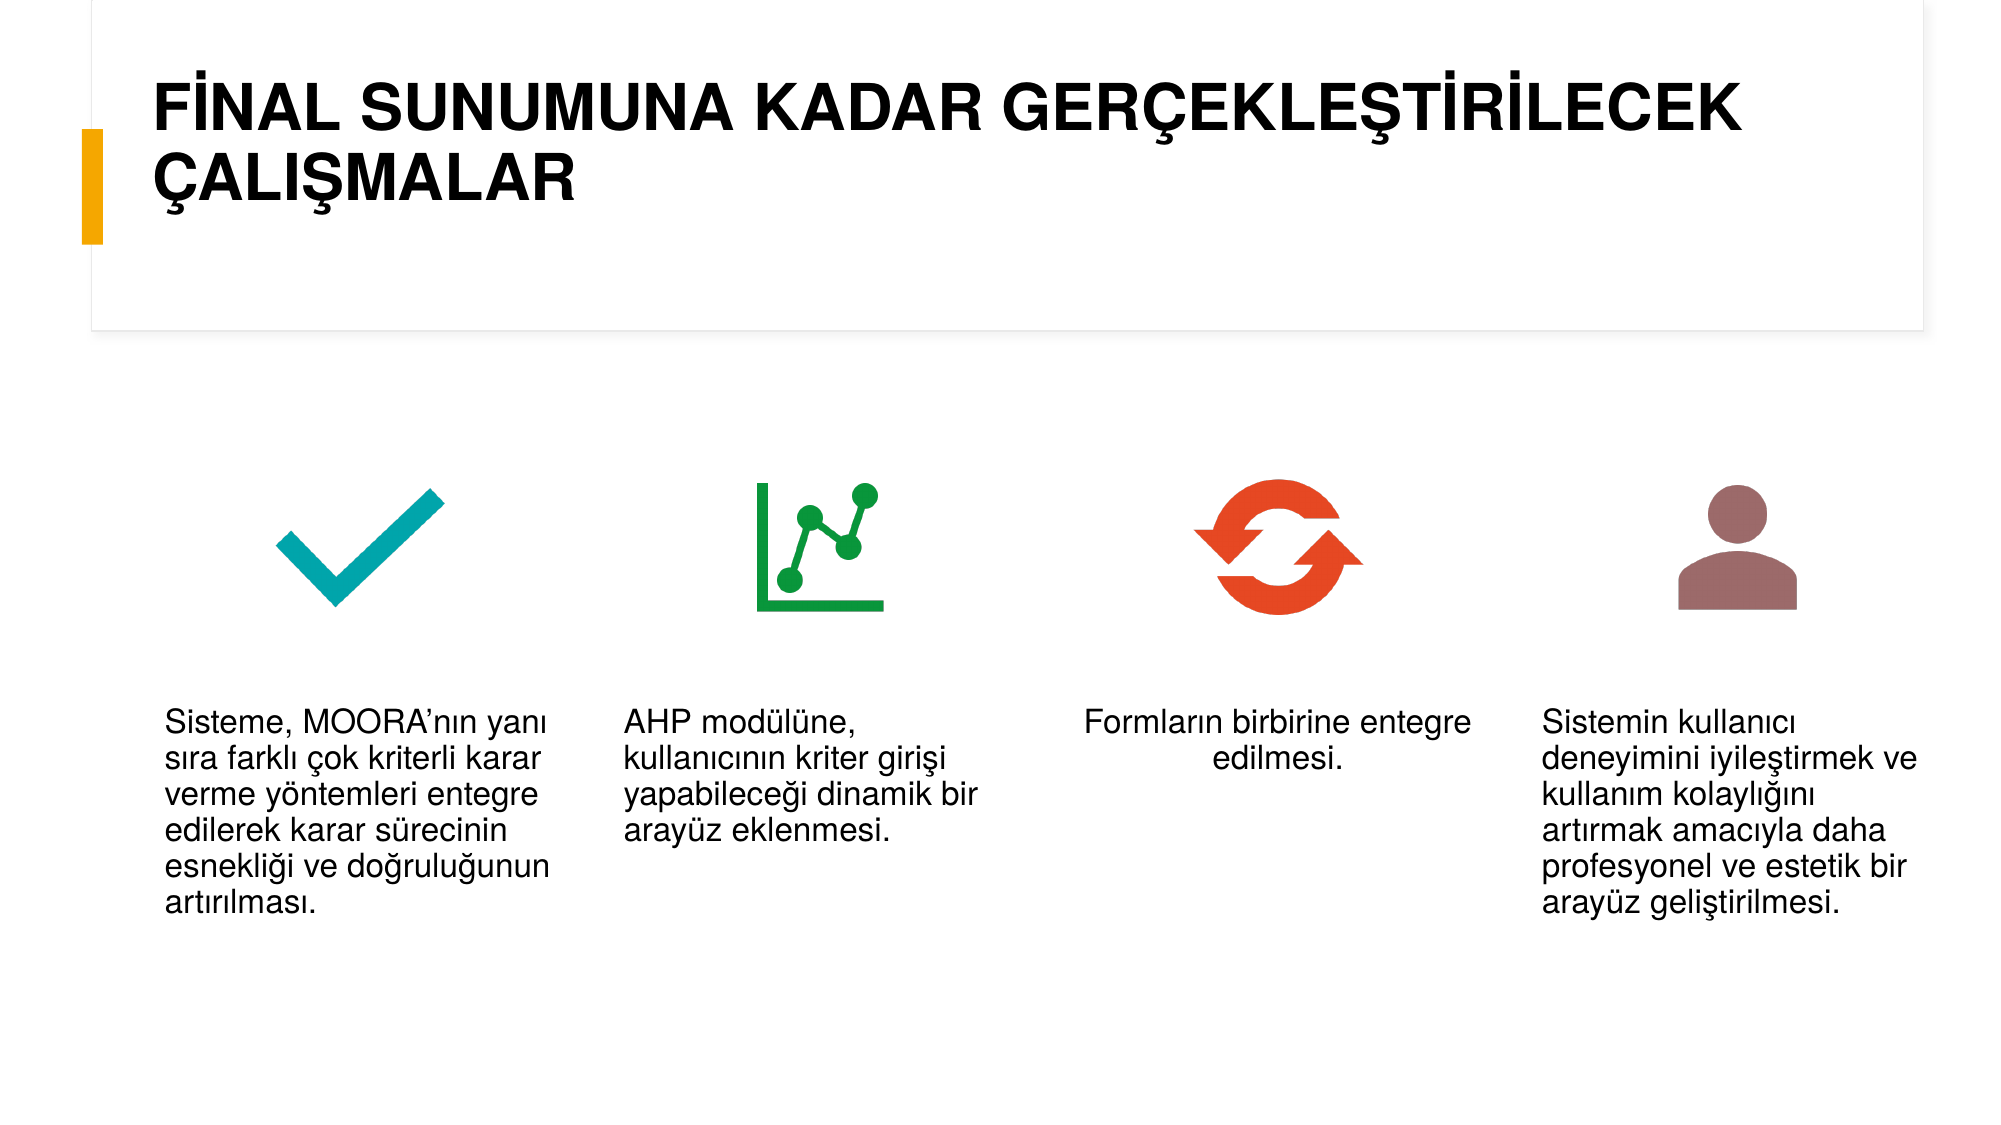

# FİNAL SUNUMUNA KADAR GERÇEKLEŞTİRİLECEK ÇALIŞMALAR
Sisteme, MOORA’nın yanı sıra farklı çok kriterli karar verme yöntemleri entegre edilerek karar sürecinin esnekliği ve doğruluğunun artırılması.
AHP modülüne, kullanıcının kriter girişi yapabileceği dinamik bir arayüz eklenmesi.
Formların birbirine entegre edilmesi.
Sistemin kullanıcı deneyimini iyileştirmek ve kullanım kolaylığını artırmak amacıyla daha profesyonel ve estetik bir arayüz geliştirilmesi.